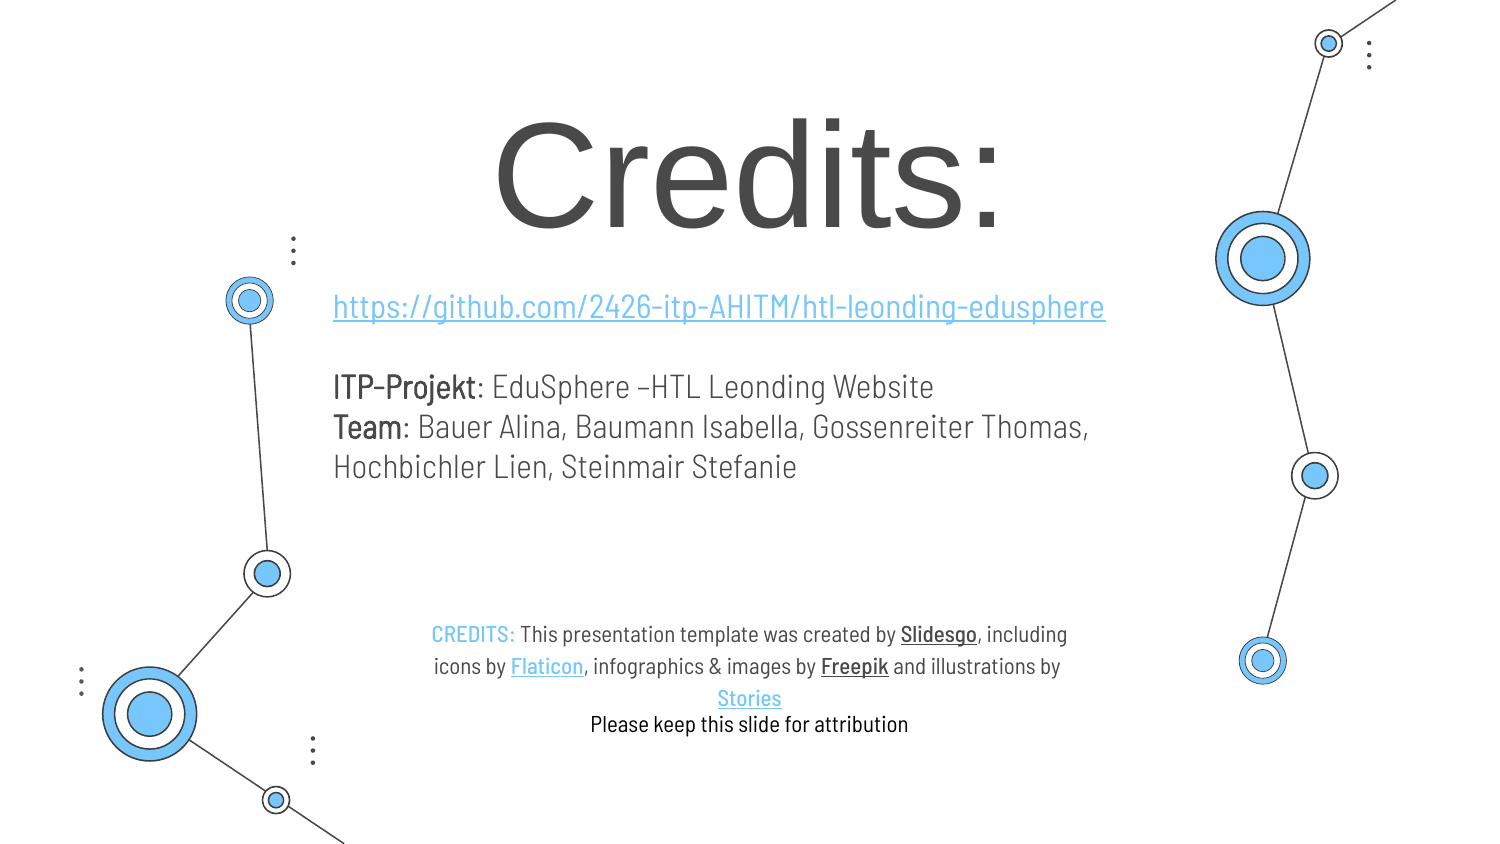

# Credits:
https://github.com/2426-itp-AHITM/htl-leonding-edusphere

ITP-Projekt: EduSphere –HTL Leonding Website
Team: Bauer Alina, Baumann Isabella, Gossenreiter Thomas, Hochbichler Lien, Steinmair Stefanie
Please keep this slide for attribution